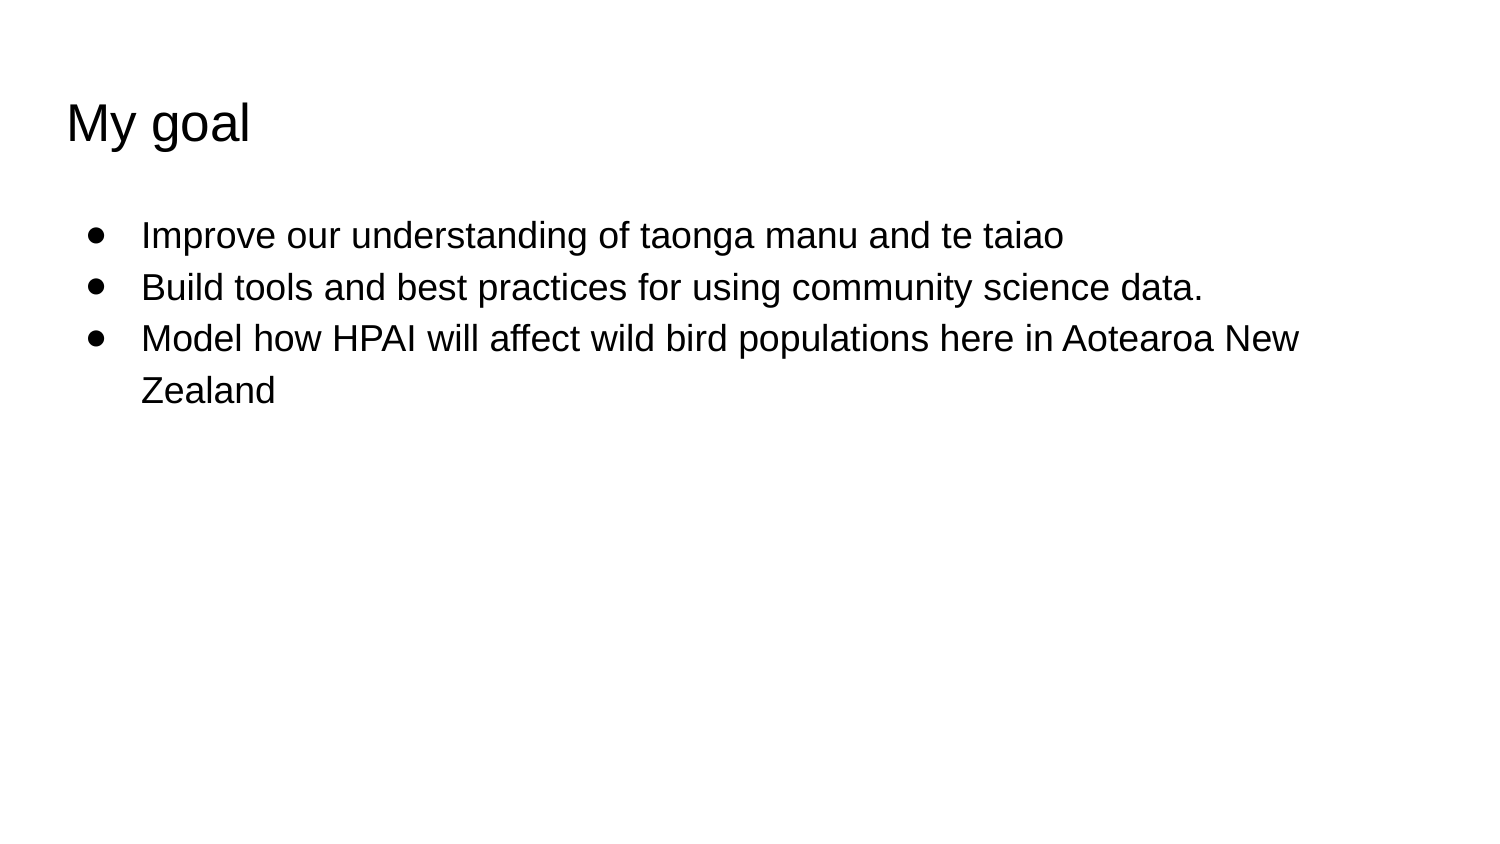

# My goal
Improve our understanding of taonga manu and te taiao
Build tools and best practices for using community science data.
Model how HPAI will affect wild bird populations here in Aotearoa New Zealand